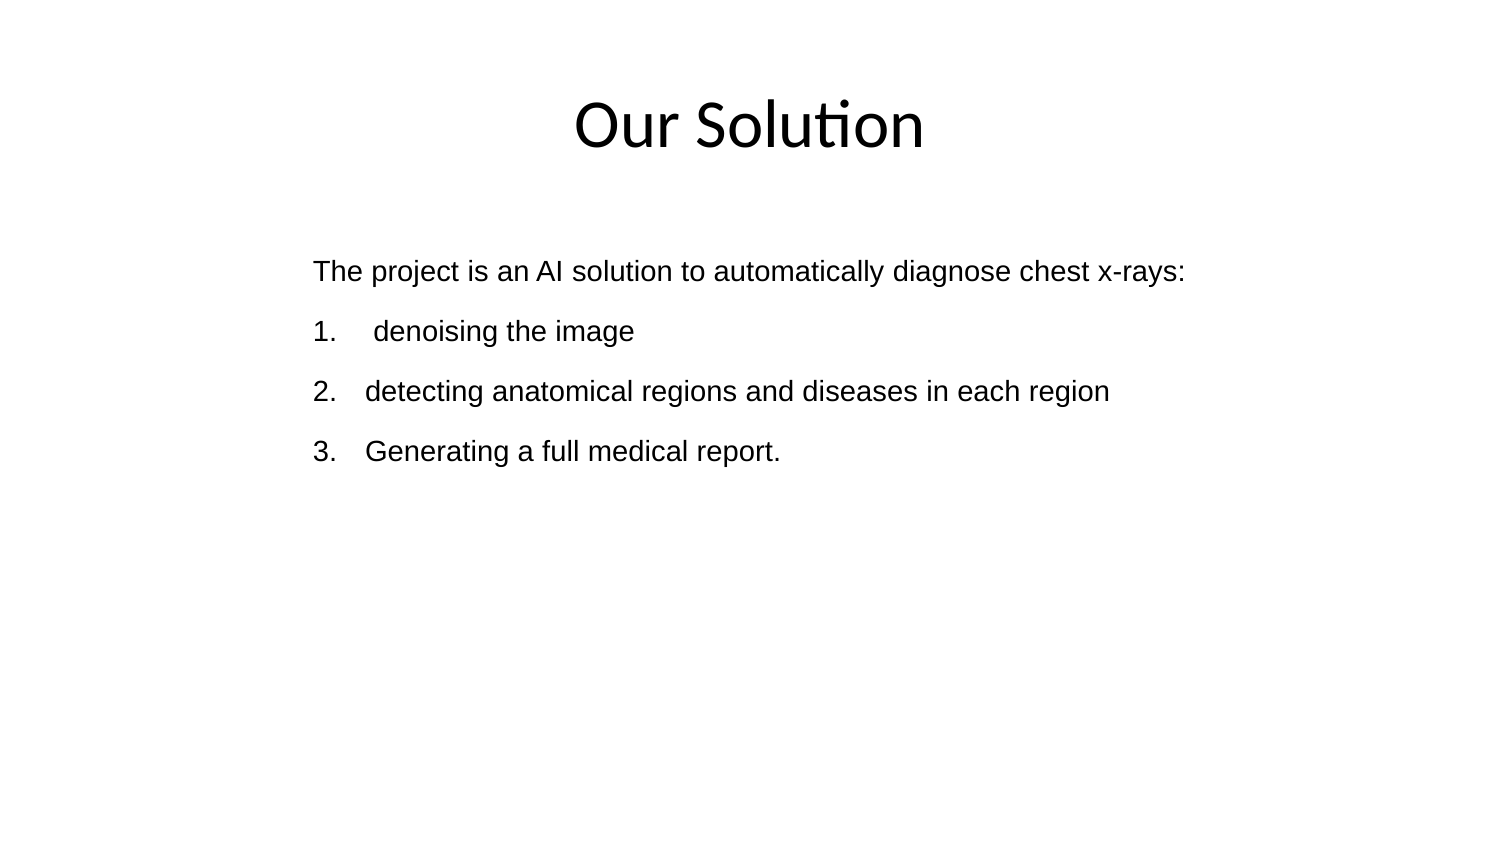

# Our Solution
The project is an AI solution to automatically diagnose chest x-rays:
 denoising the image
detecting anatomical regions and diseases in each region
Generating a full medical report.